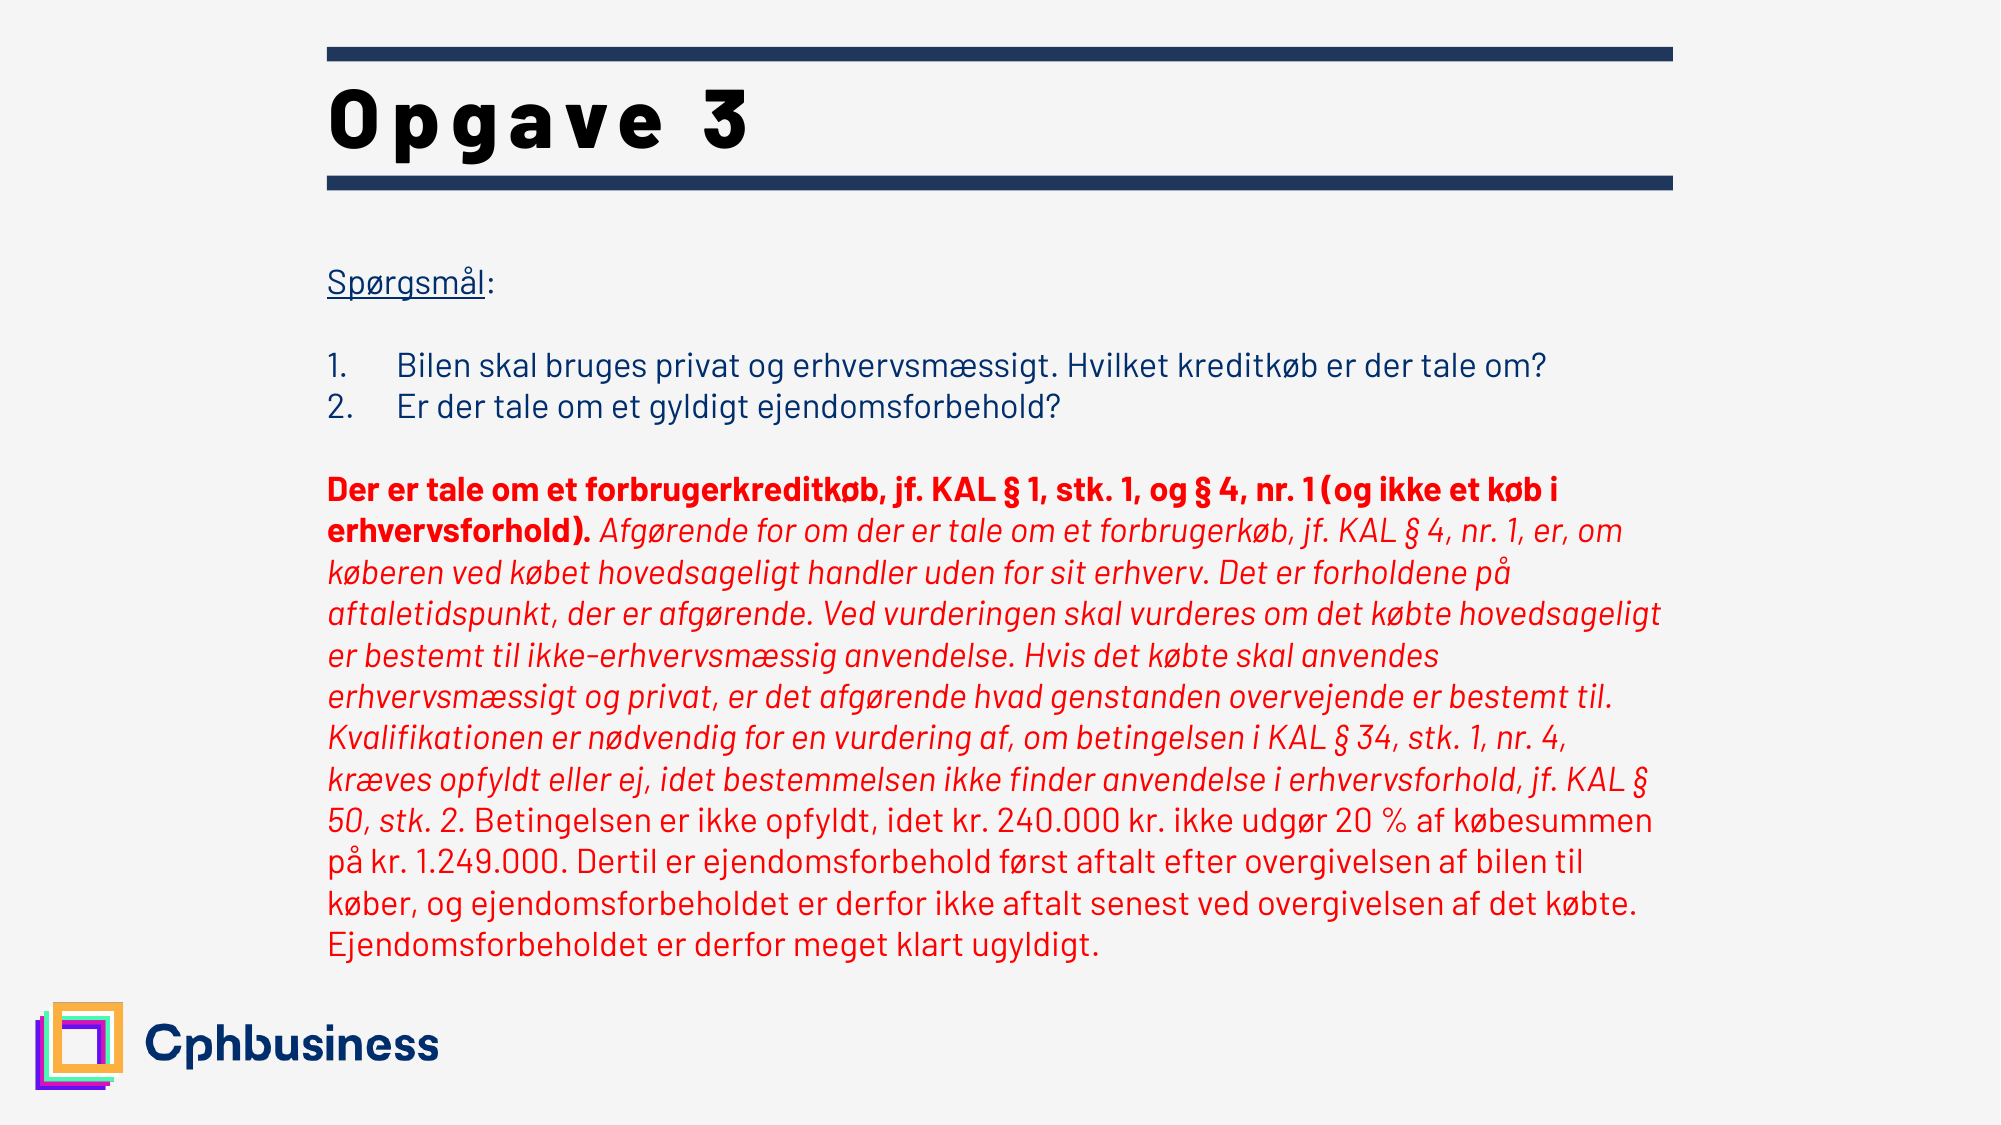

# Opgave 3

Spørgsmål:

Bilen skal bruges privat og erhvervsmæssigt. Hvilket kreditkøb er der tale om?
Er der tale om et gyldigt ejendomsforbehold?

Der er tale om et forbrugerkreditkøb, jf. KAL § 1, stk. 1, og § 4, nr. 1 (og ikke et køb i erhvervsforhold). Afgørende for om der er tale om et forbrugerkøb, jf. KAL § 4, nr. 1, er, om køberen ved købet hovedsageligt handler uden for sit erhverv. Det er forholdene på aftaletidspunkt, der er afgørende. Ved vurderingen skal vurderes om det købte hovedsageligt er bestemt til ikke-erhvervsmæssig anvendelse. Hvis det købte skal anvendes erhvervsmæssigt og privat, er det afgørende hvad genstanden overvejende er bestemt til. Kvalifikationen er nødvendig for en vurdering af, om betingelsen i KAL § 34, stk. 1, nr. 4, kræves opfyldt eller ej, idet bestemmelsen ikke finder anvendelse i erhvervsforhold, jf. KAL § 50, stk. 2. Betingelsen er ikke opfyldt, idet kr. 240.000 kr. ikke udgør 20 % af købesummen på kr. 1.249.000. Dertil er ejendomsforbehold først aftalt efter overgivelsen af bilen til køber, og ejendomsforbeholdet er derfor ikke aftalt senest ved overgivelsen af det købte. Ejendomsforbeholdet er derfor meget klart ugyldigt.